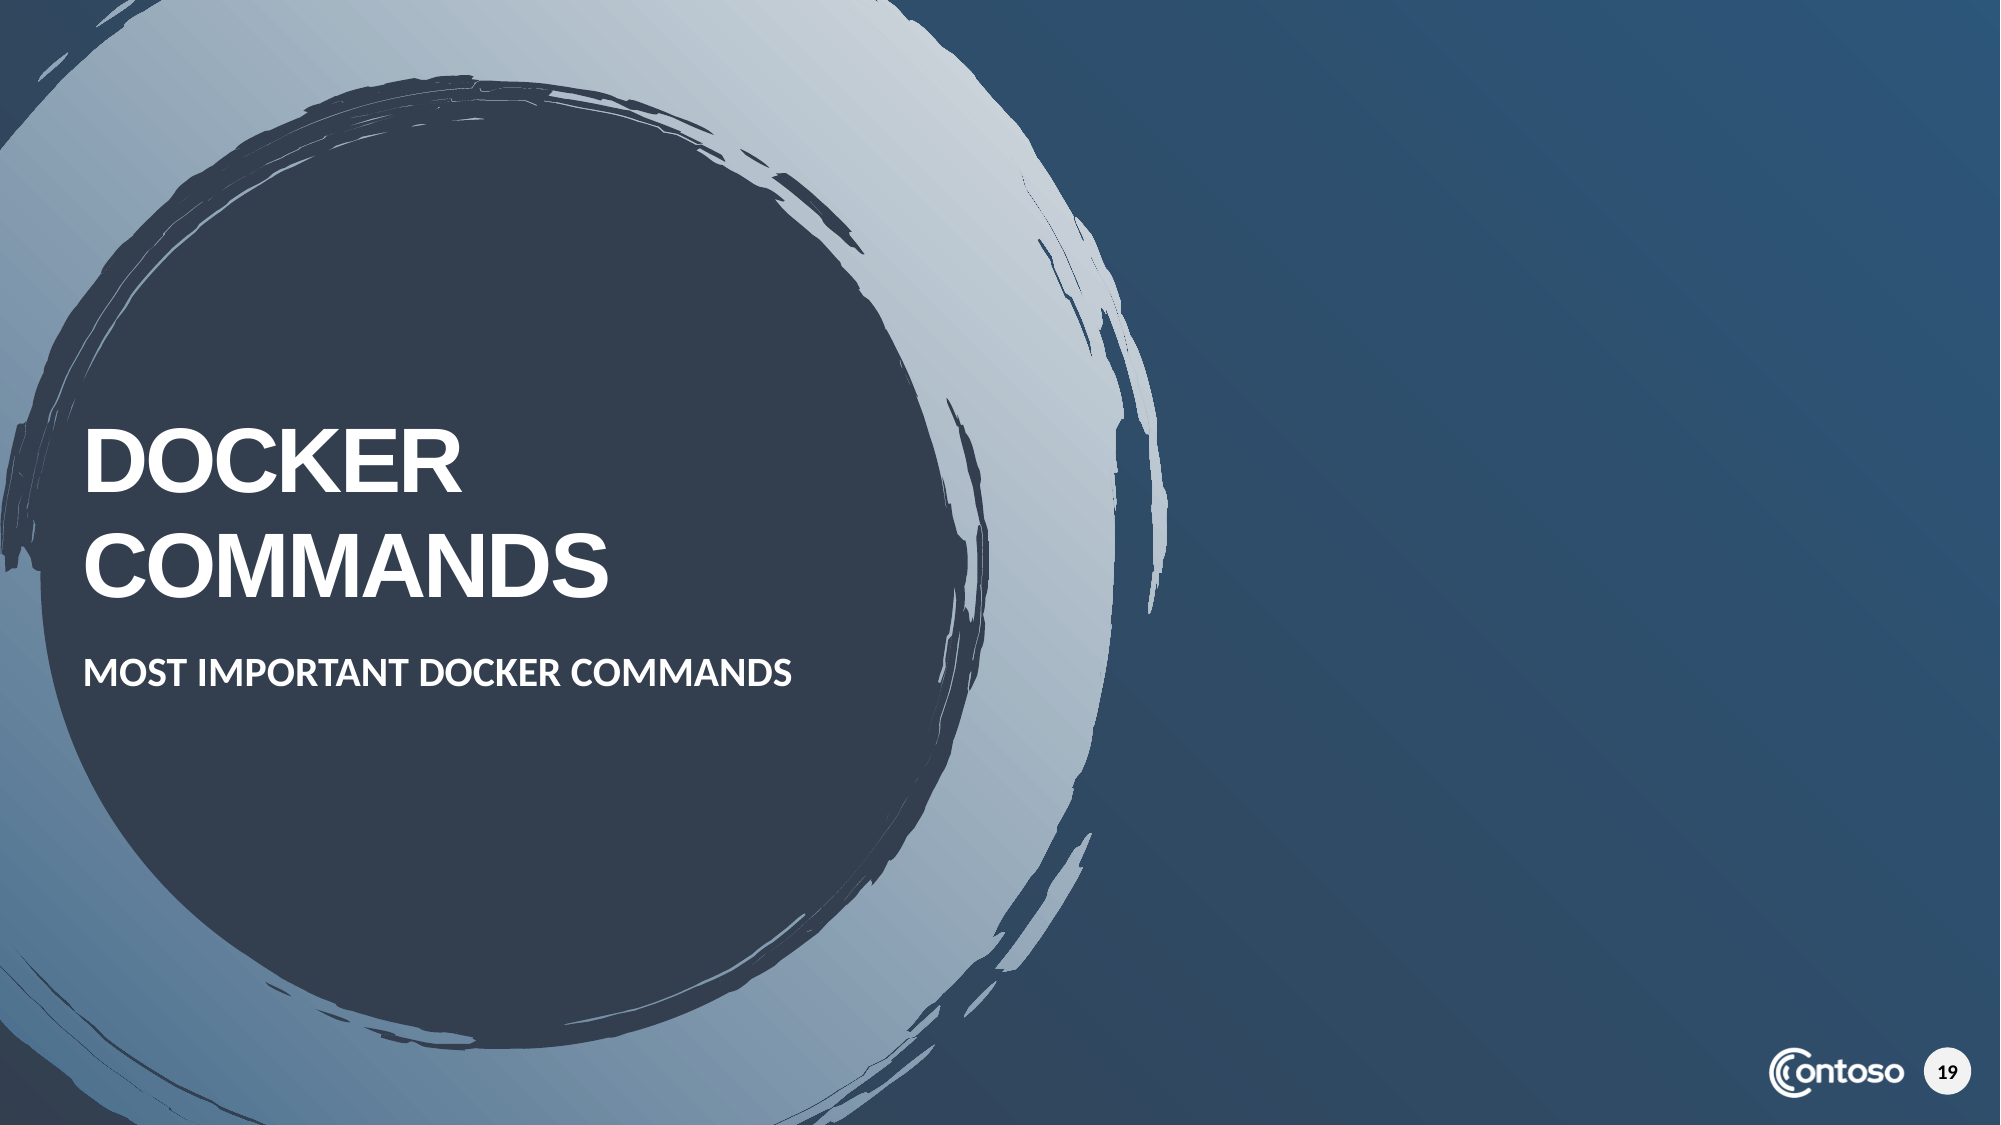

# Docker commands
Most important docker commands
19